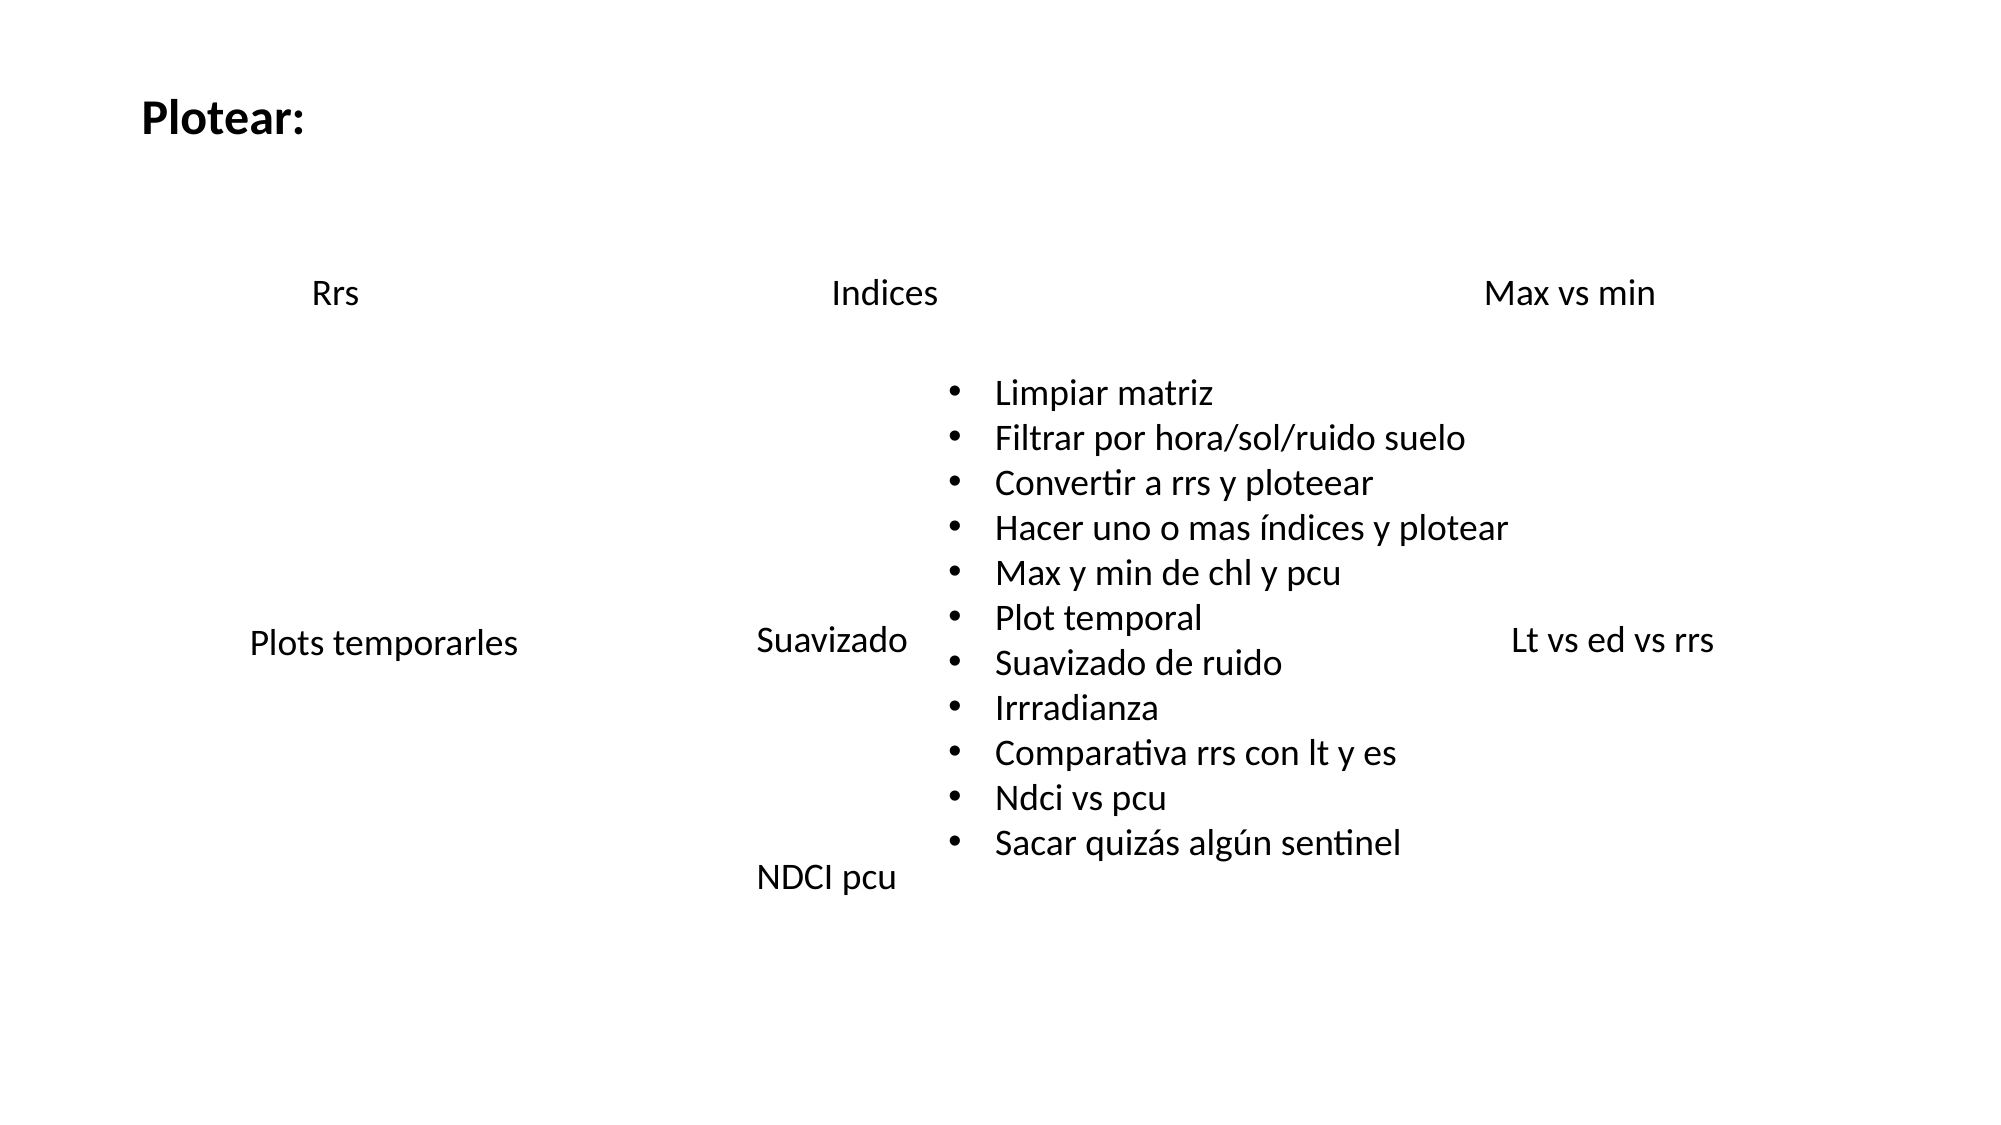

Plotear:
Rrs
Indices
Max vs min
Limpiar matriz
Filtrar por hora/sol/ruido suelo
Convertir a rrs y ploteear
Hacer uno o mas índices y plotear
Max y min de chl y pcu
Plot temporal
Suavizado de ruido
Irrradianza
Comparativa rrs con lt y es
Ndci vs pcu
Sacar quizás algún sentinel

Suavizado
Lt vs ed vs rrs
Plots temporarles
NDCI pcu